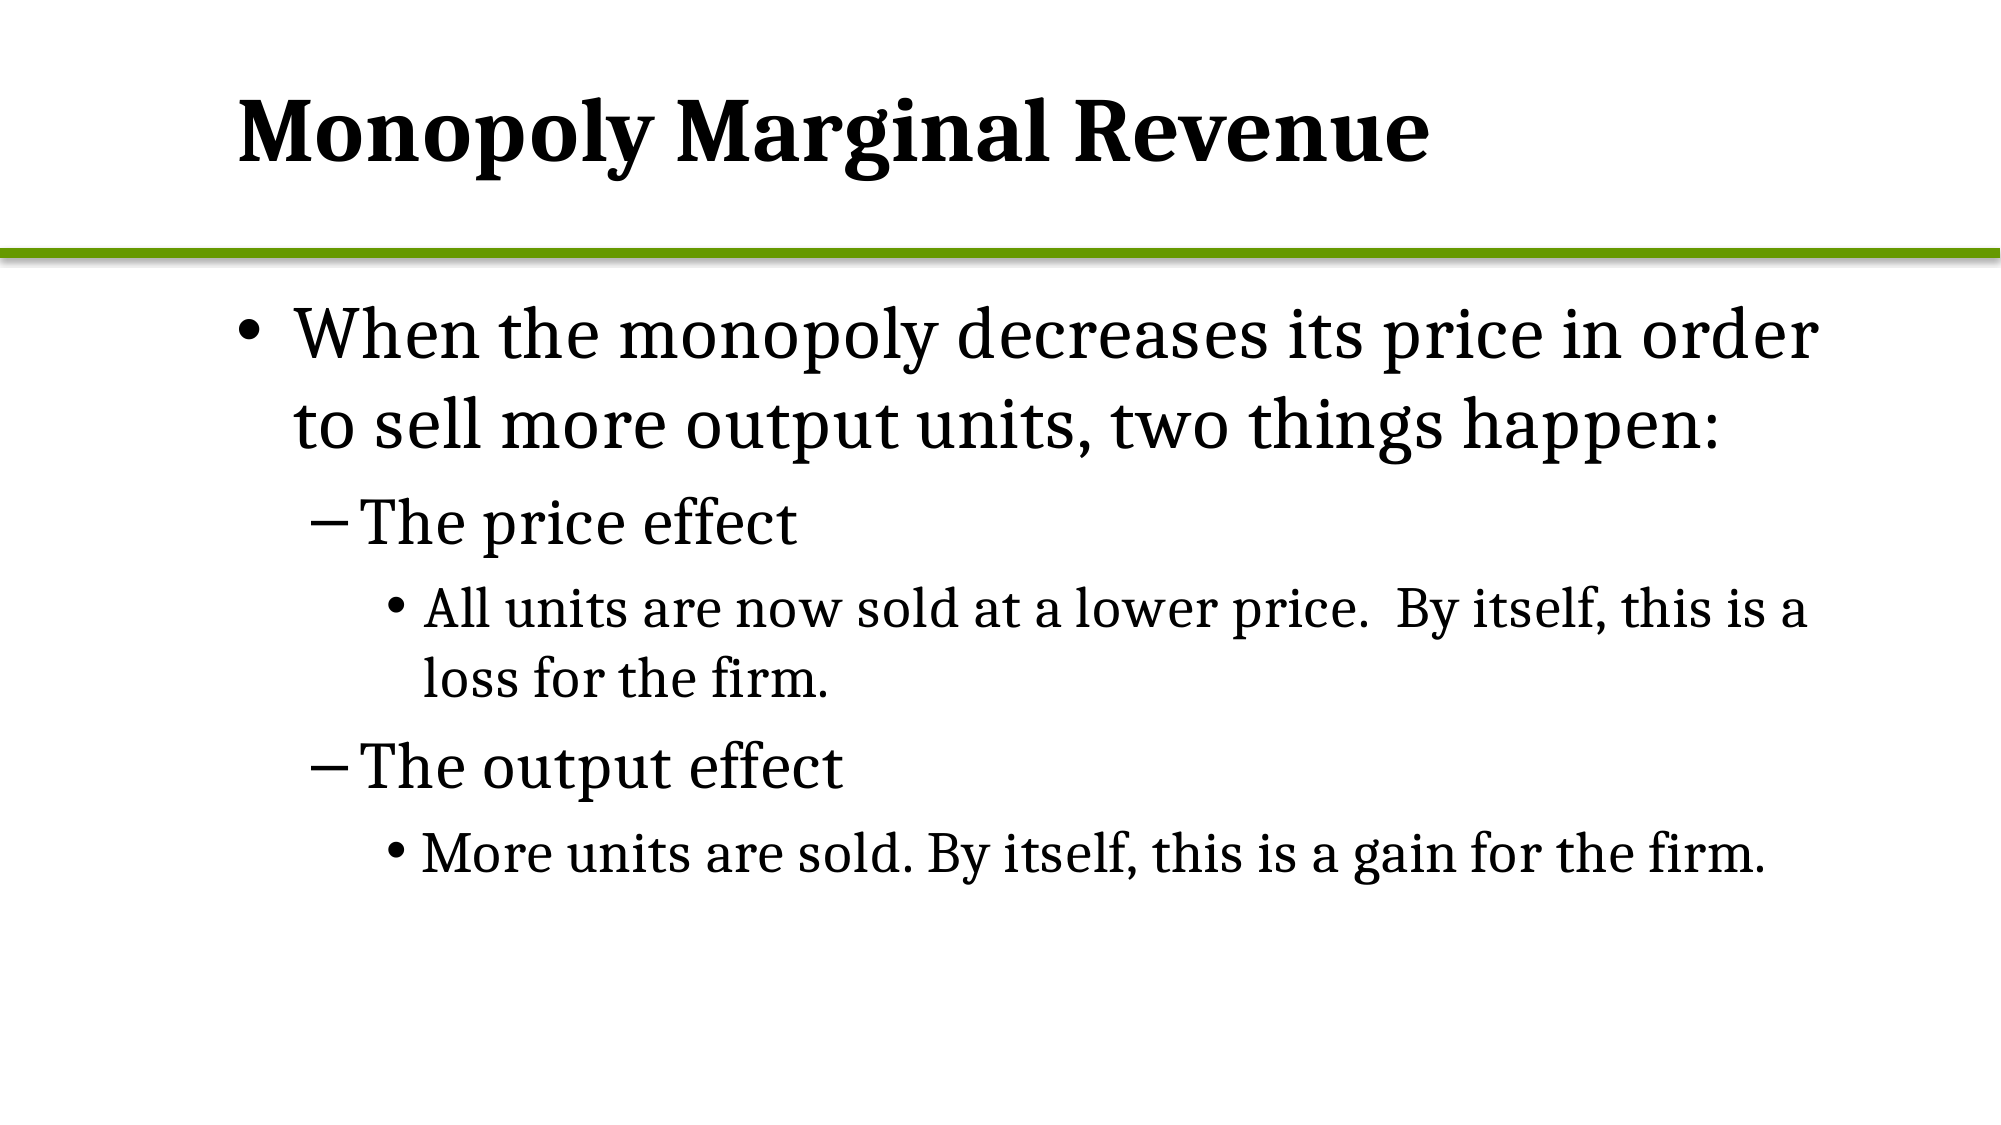

# Monopoly Marginal Revenue
When the monopoly decreases its price in order to sell more output units, two things happen:
The price effect
All units are now sold at a lower price.  By itself, this is a loss for the firm.
The output effect
More units are sold. By itself, this is a gain for the firm.